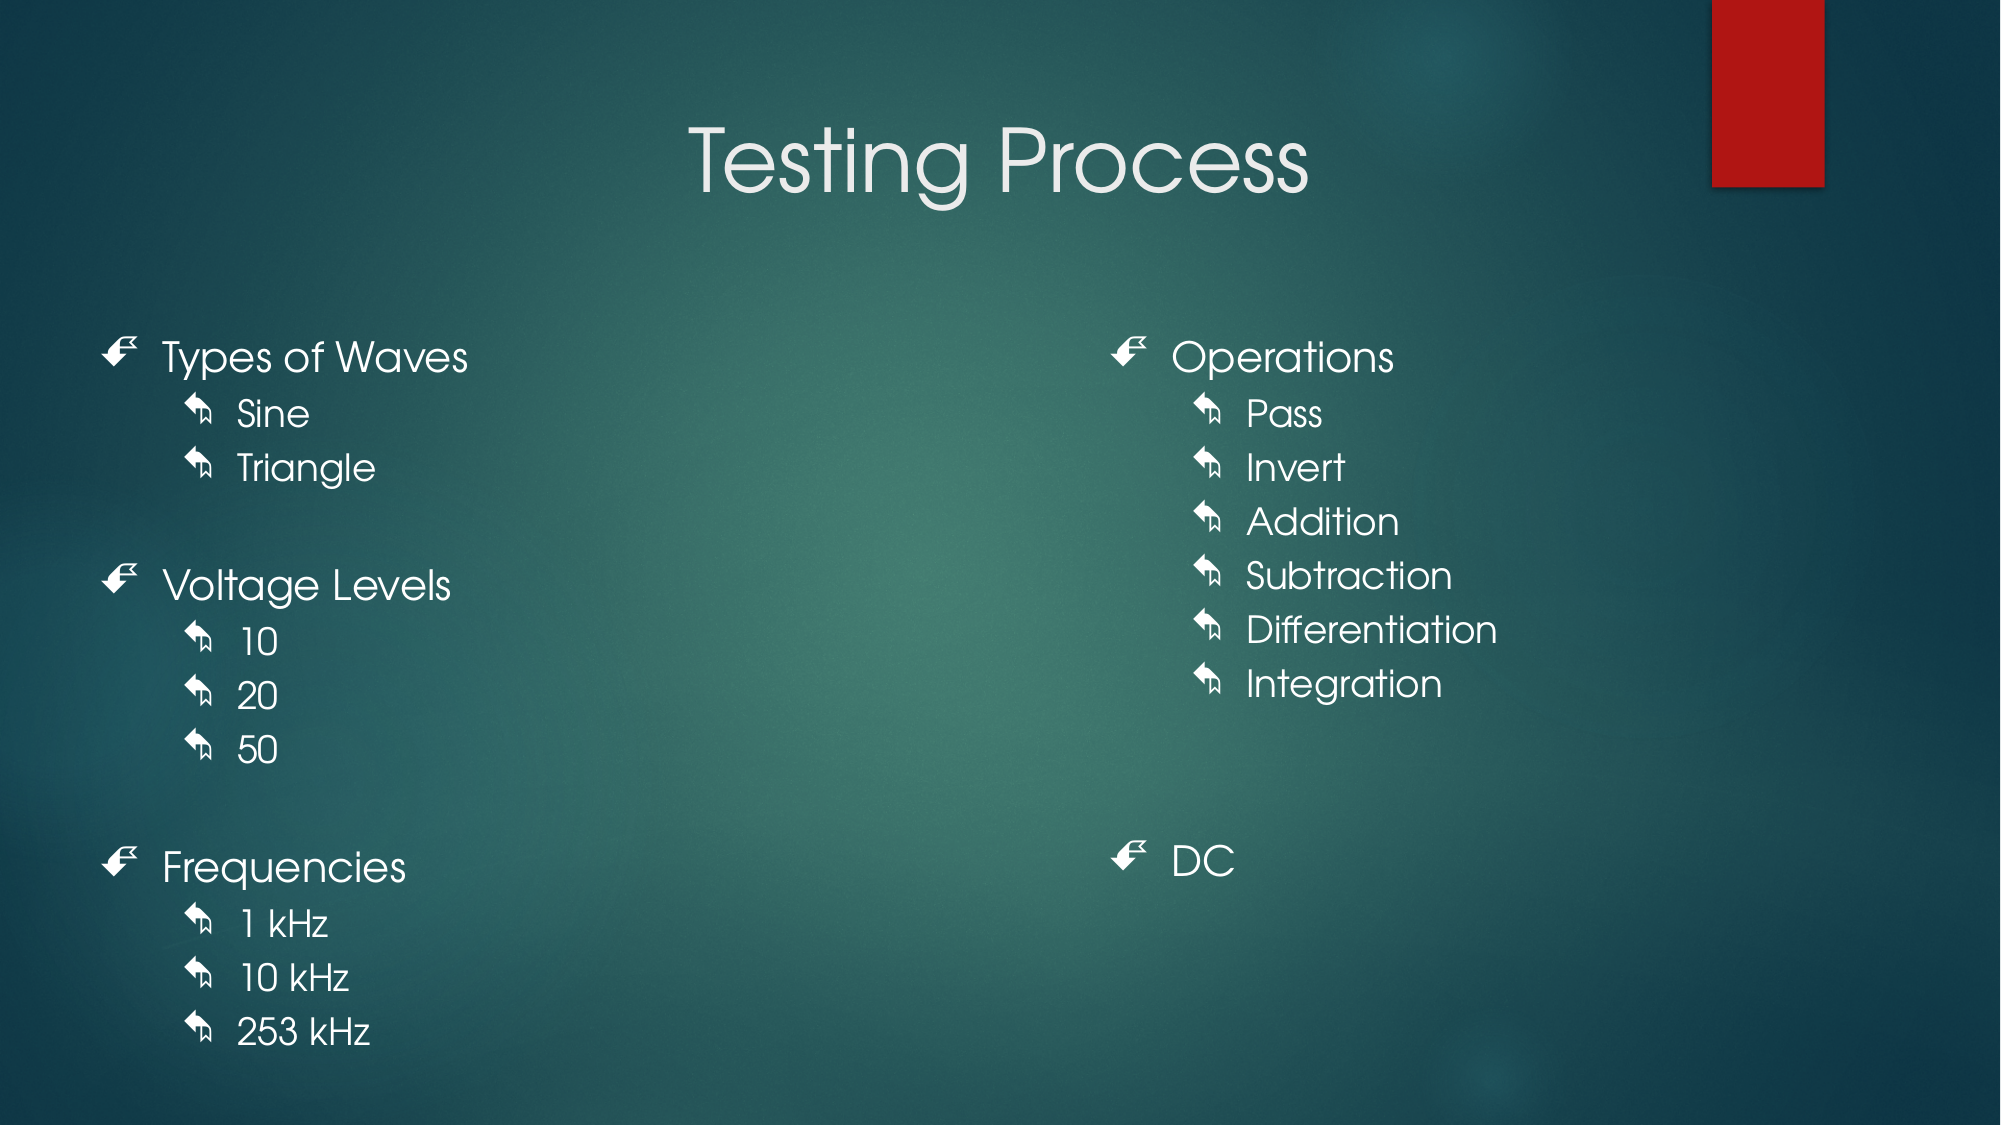

# Testing Process

Types of Waves
Sine
Triangle

Voltage Levels
10
20
50

Frequencies
1 kHz
10 kHz
253 kHz

Operations
Pass
Invert
Addition
Subtraction
Differentiation
Integration

DC